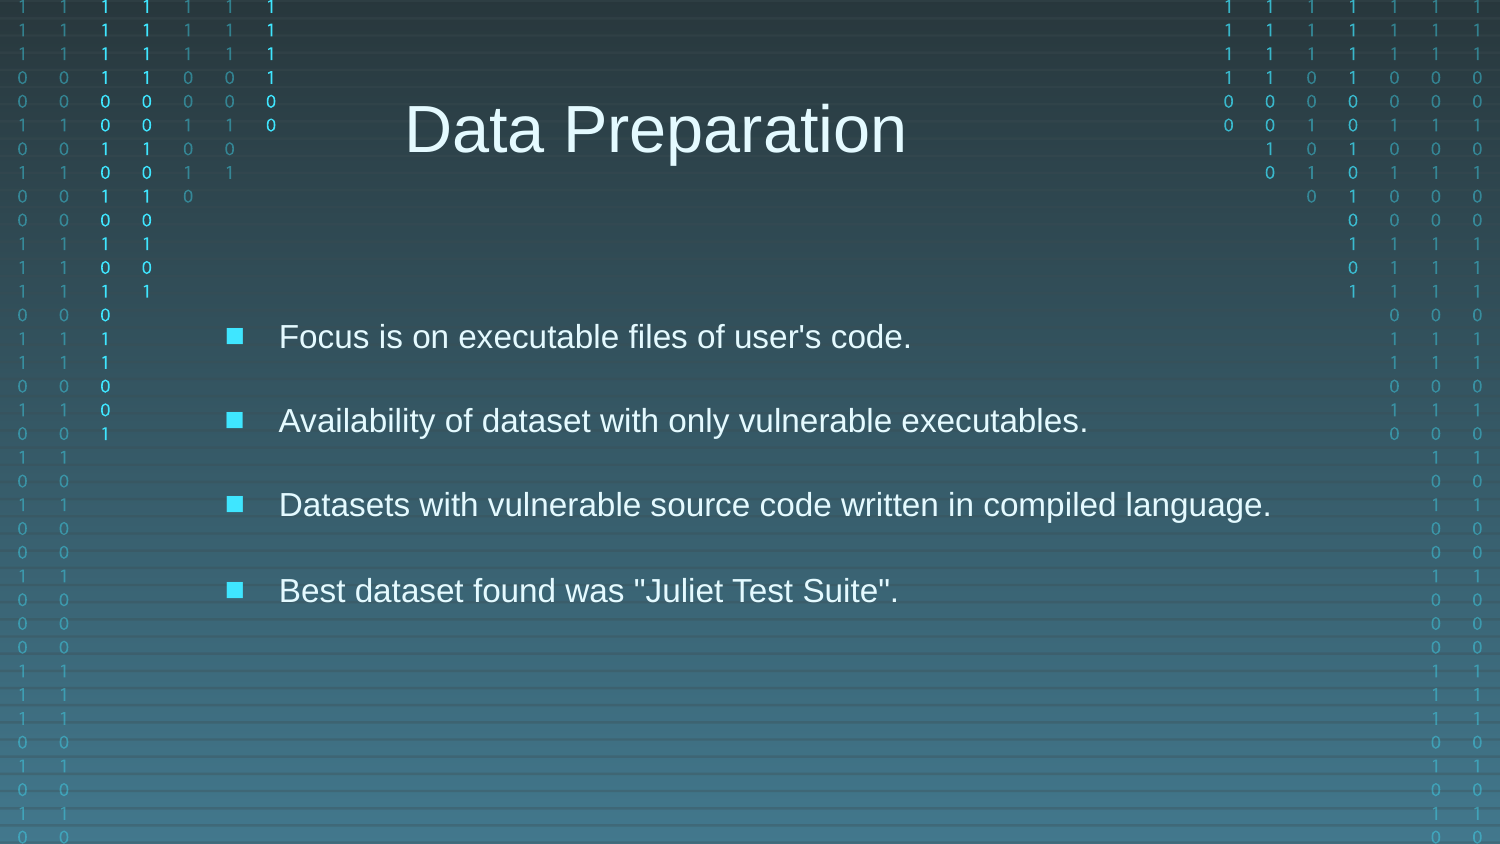

Data Preparation
Focus is on executable files of user's code.
Availability of dataset with only vulnerable executables.
Datasets with vulnerable source code written in compiled language.
Best dataset found was "Juliet Test Suite".